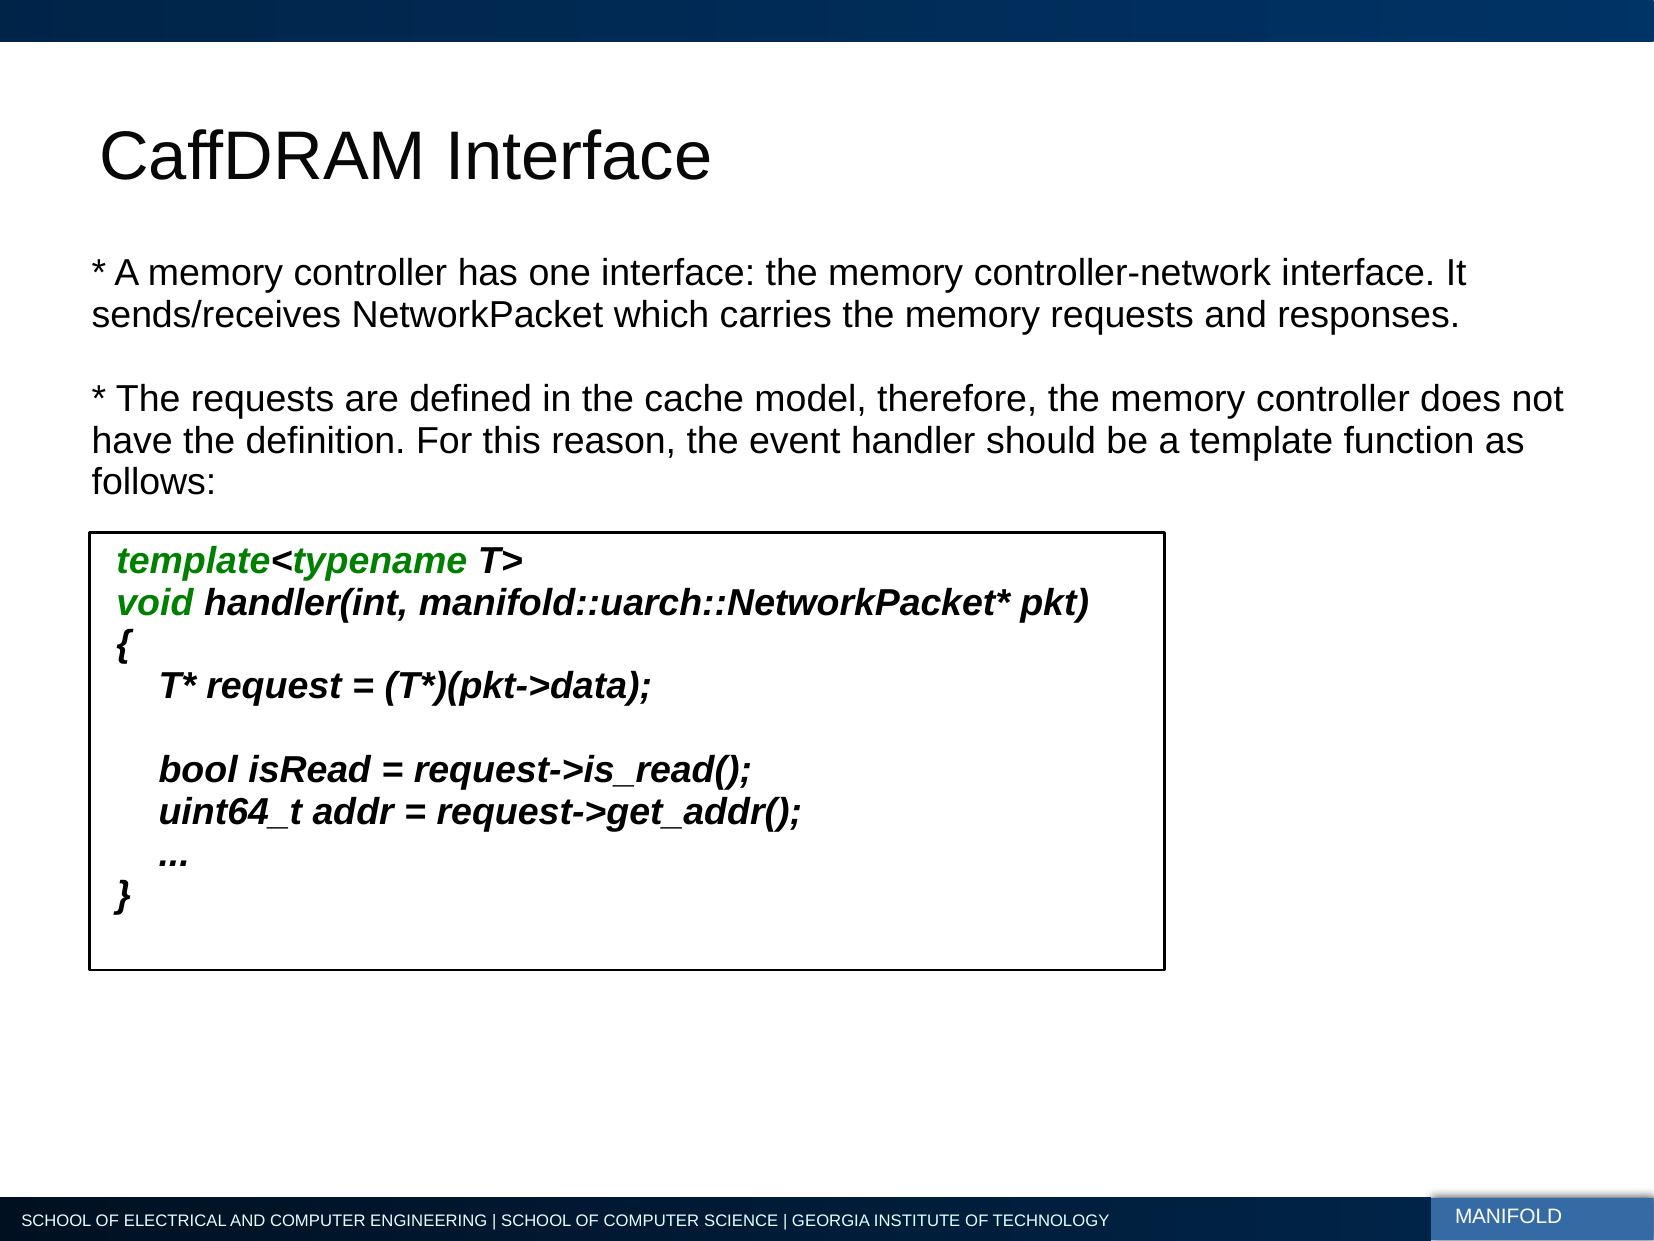

# CaffDRAM Interface
* A memory controller has one interface: the memory controller-network interface. It sends/receives NetworkPacket which carries the memory requests and responses.

* The requests are defined in the cache model, therefore, the memory controller does not have the definition. For this reason, the event handler should be a template function as follows:

template<typename T>
void handler(int, manifold::uarch::NetworkPacket* pkt)
{
    T* request = (T*)(pkt->data);

    bool isRead = request->is_read();
    uint64_t addr = request->get_addr();
    ...
}